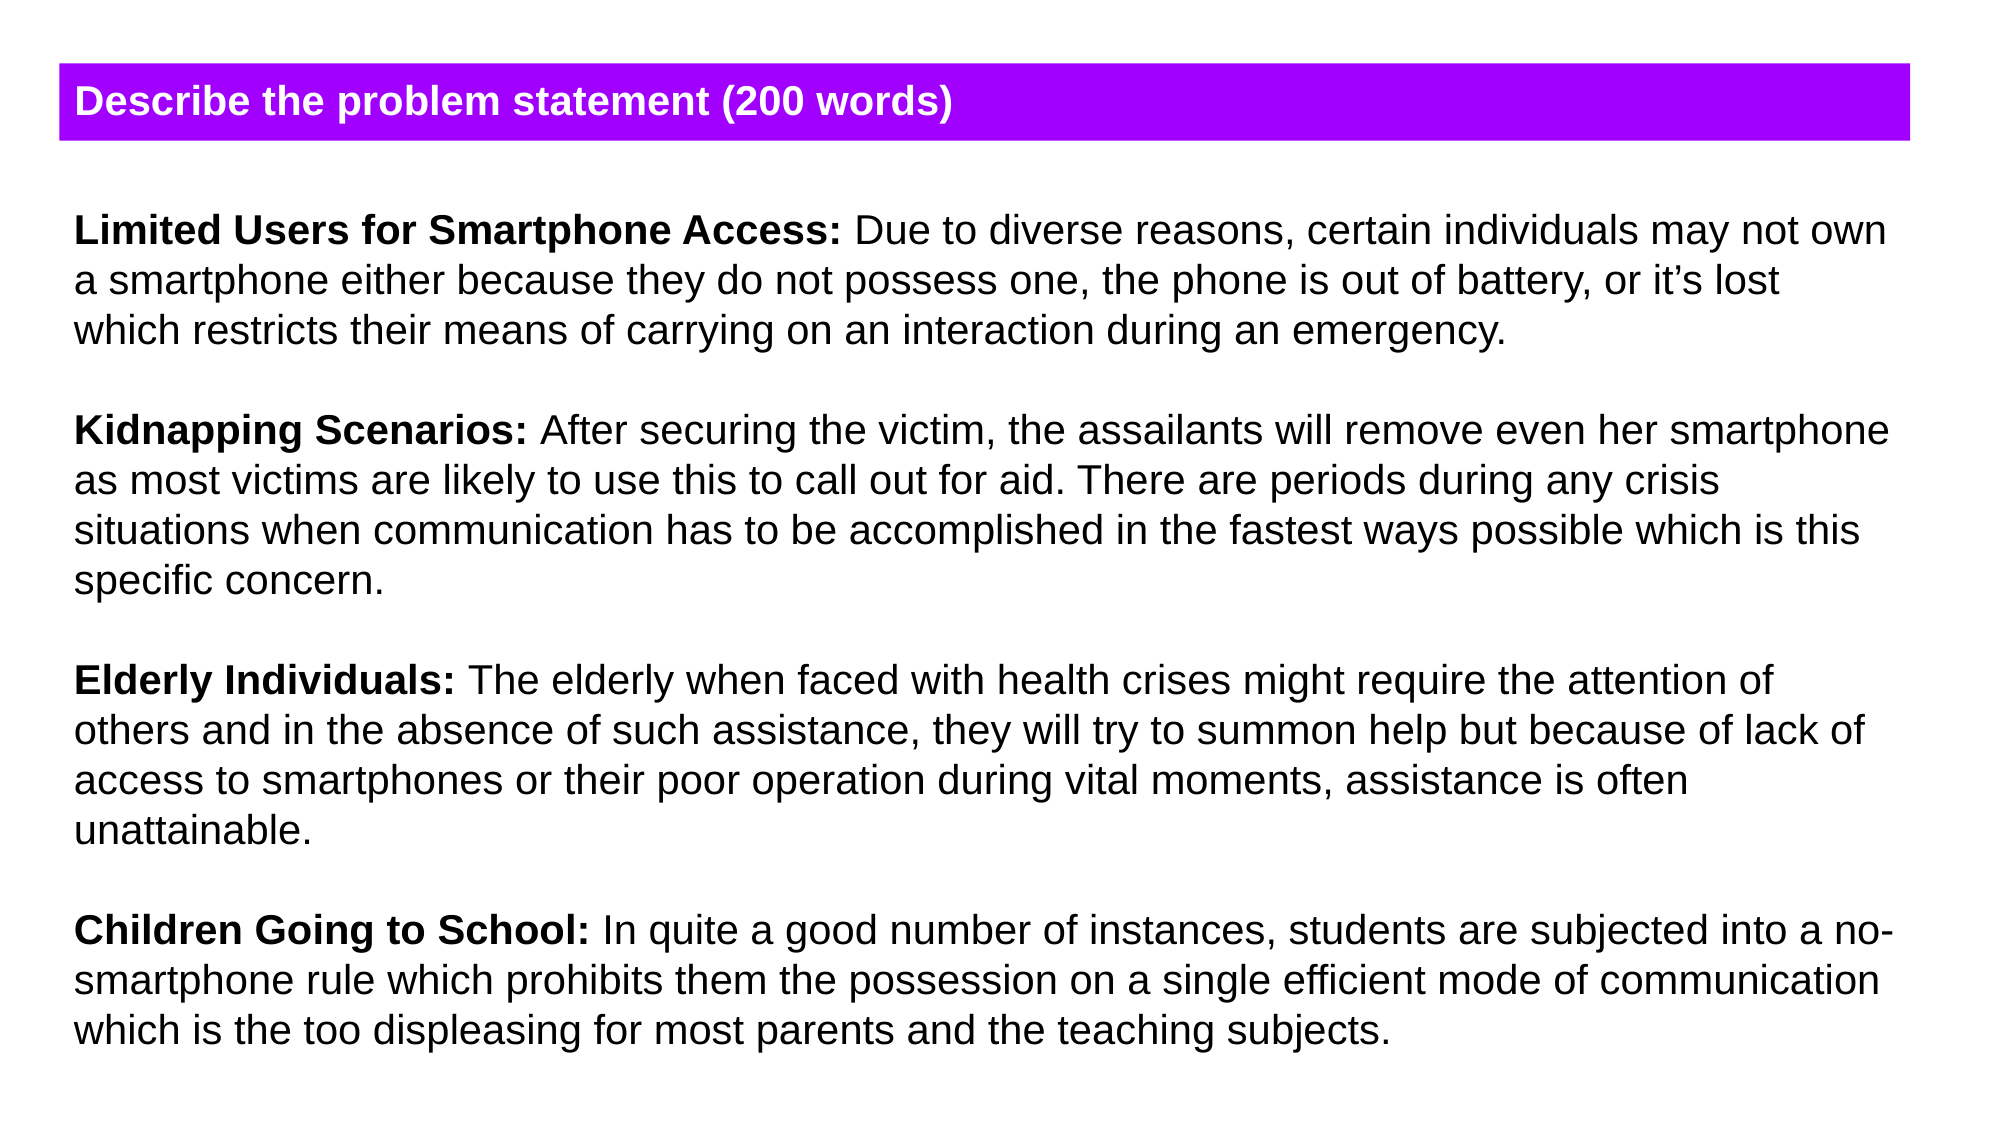

Describe the problem statement (200 words)
Limited Users for Smartphone Access: Due to diverse reasons, certain individuals may not own a smartphone either because they do not possess one, the phone is out of battery, or it’s lost which restricts their means of carrying on an interaction during an emergency.

Kidnapping Scenarios: After securing the victim, the assailants will remove even her smartphone as most victims are likely to use this to call out for aid. There are periods during any crisis situations when communication has to be accomplished in the fastest ways possible which is this specific concern.

Elderly Individuals: The elderly when faced with health crises might require the attention of others and in the absence of such assistance, they will try to summon help but because of lack of access to smartphones or their poor operation during vital moments, assistance is often unattainable.

Children Going to School: In quite a good number of instances, students are subjected into a no-smartphone rule which prohibits them the possession on a single efficient mode of communication which is the too displeasing for most parents and the teaching subjects.